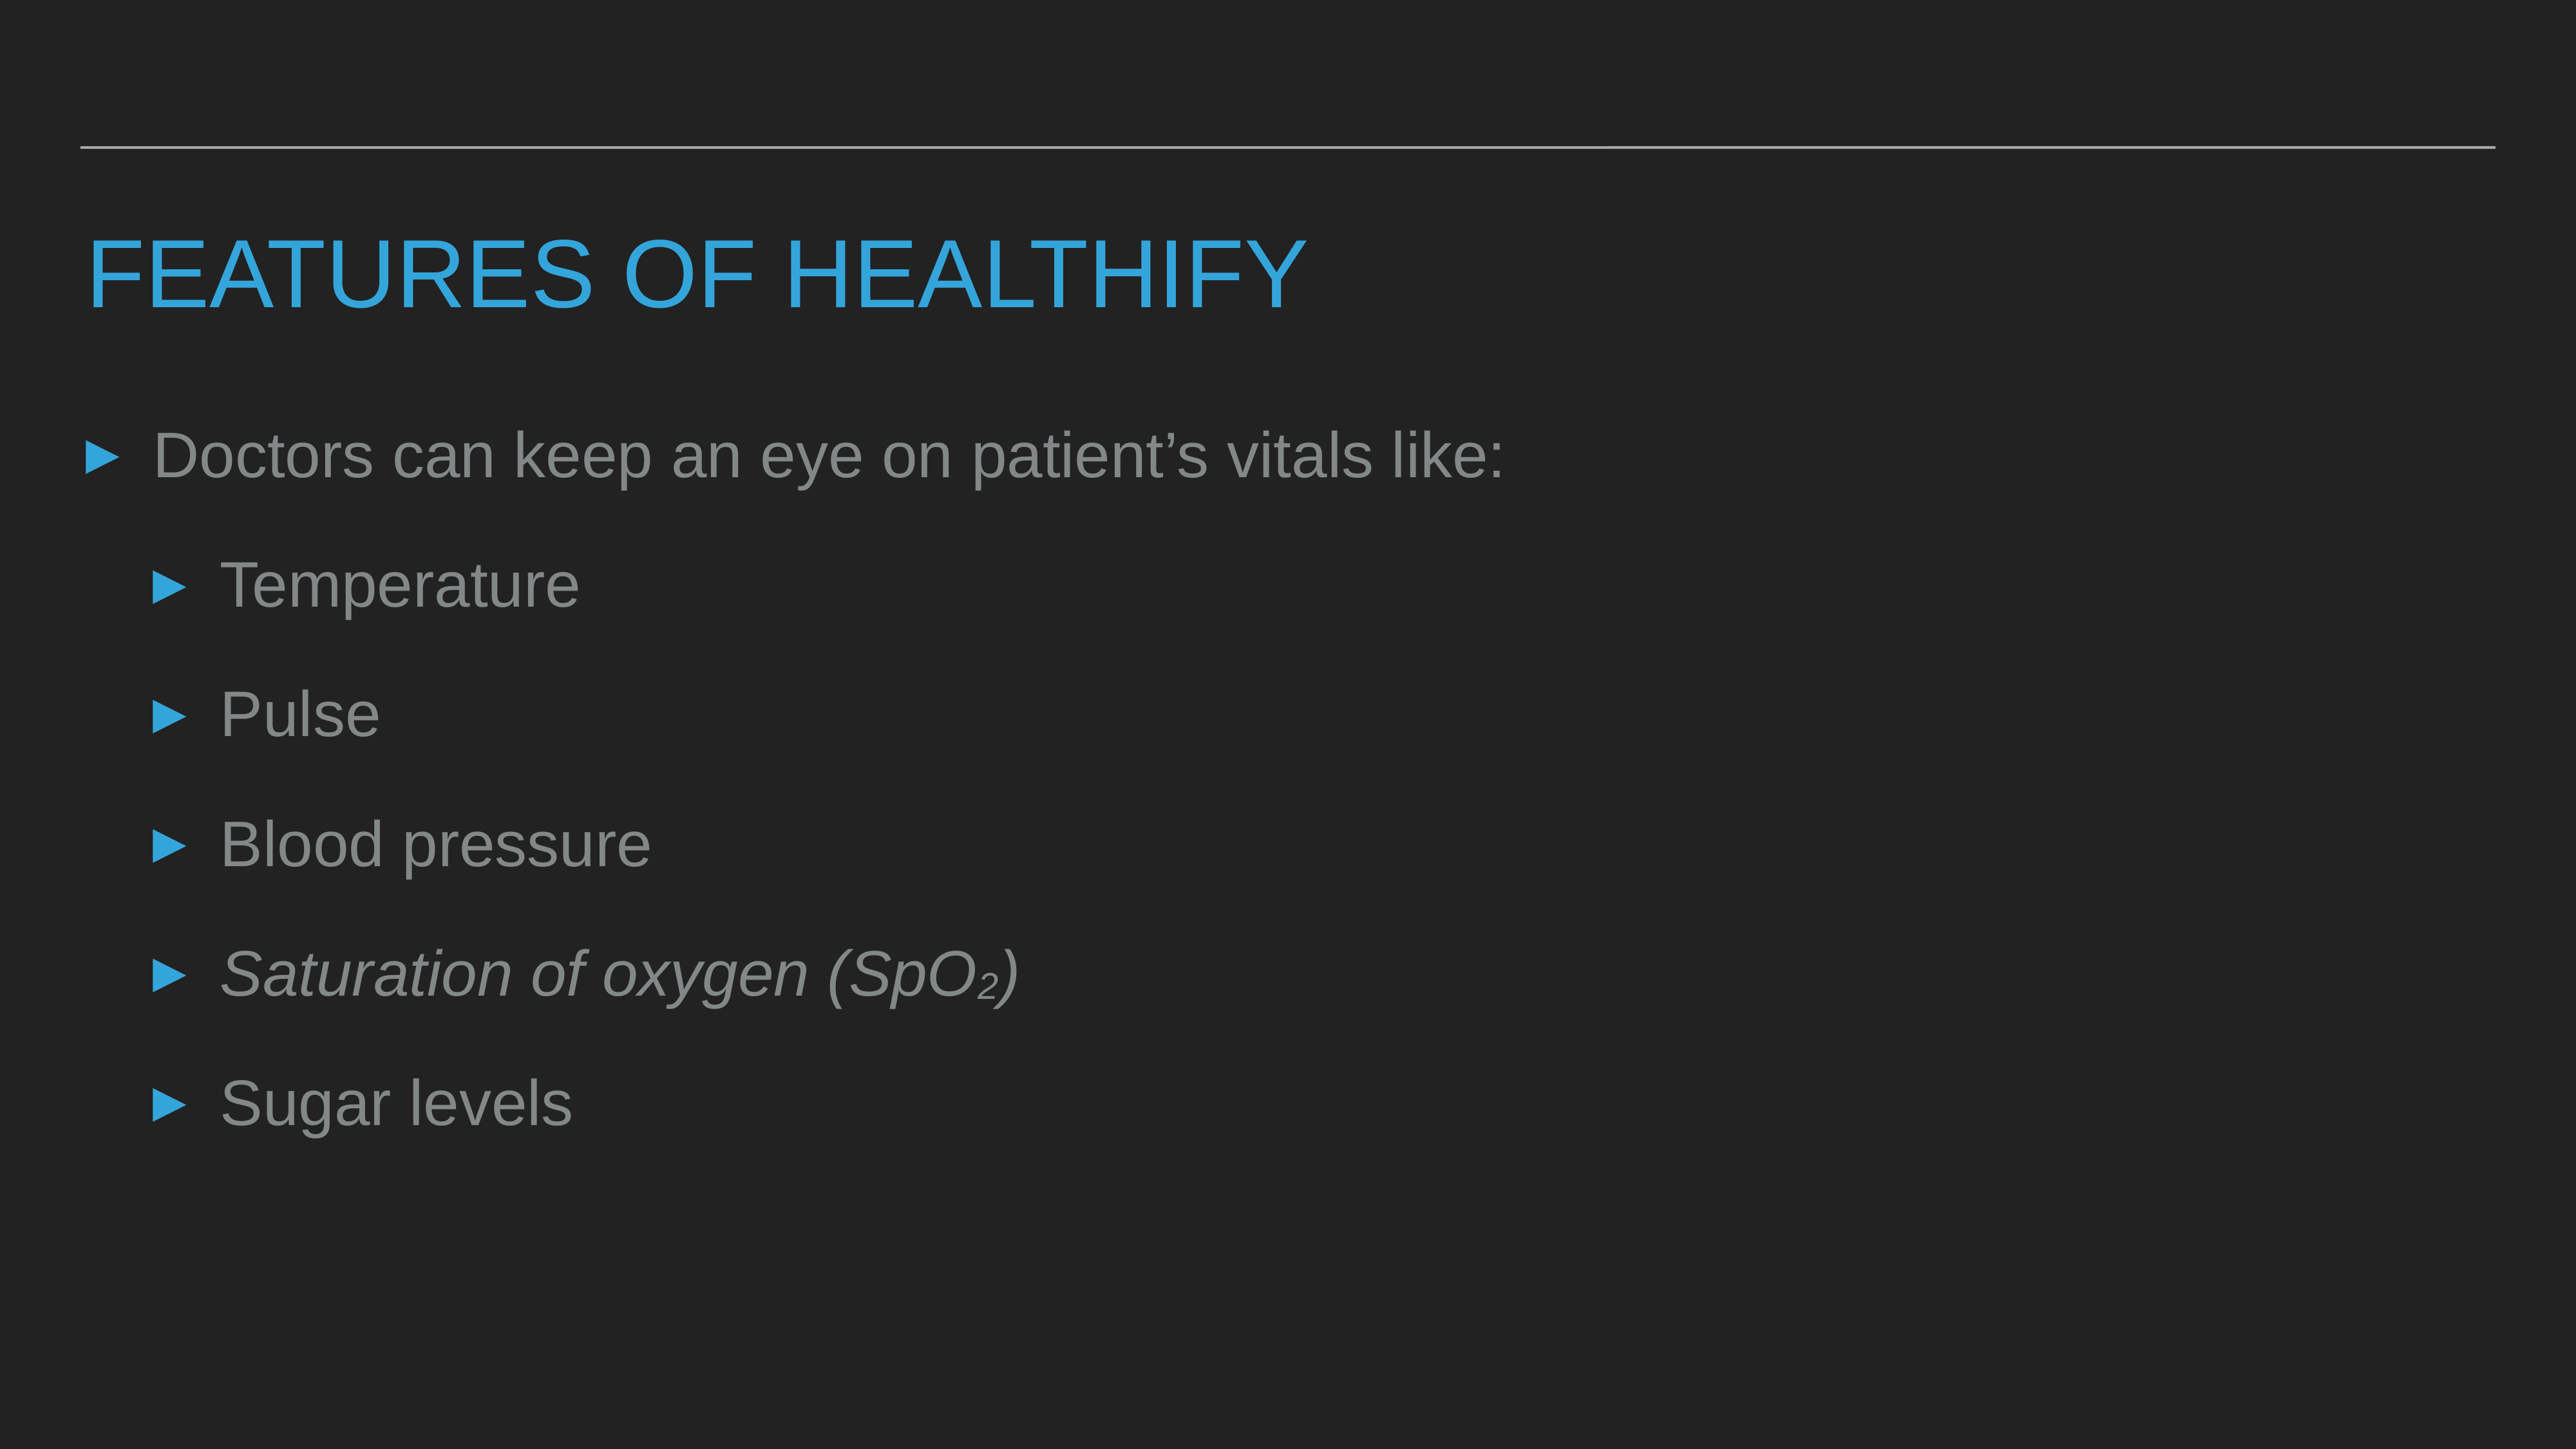

# Features of healthify
Doctors can keep an eye on patient’s vitals like:
Temperature
Pulse
Blood pressure
Saturation of oxygen (SpO2)
Sugar levels